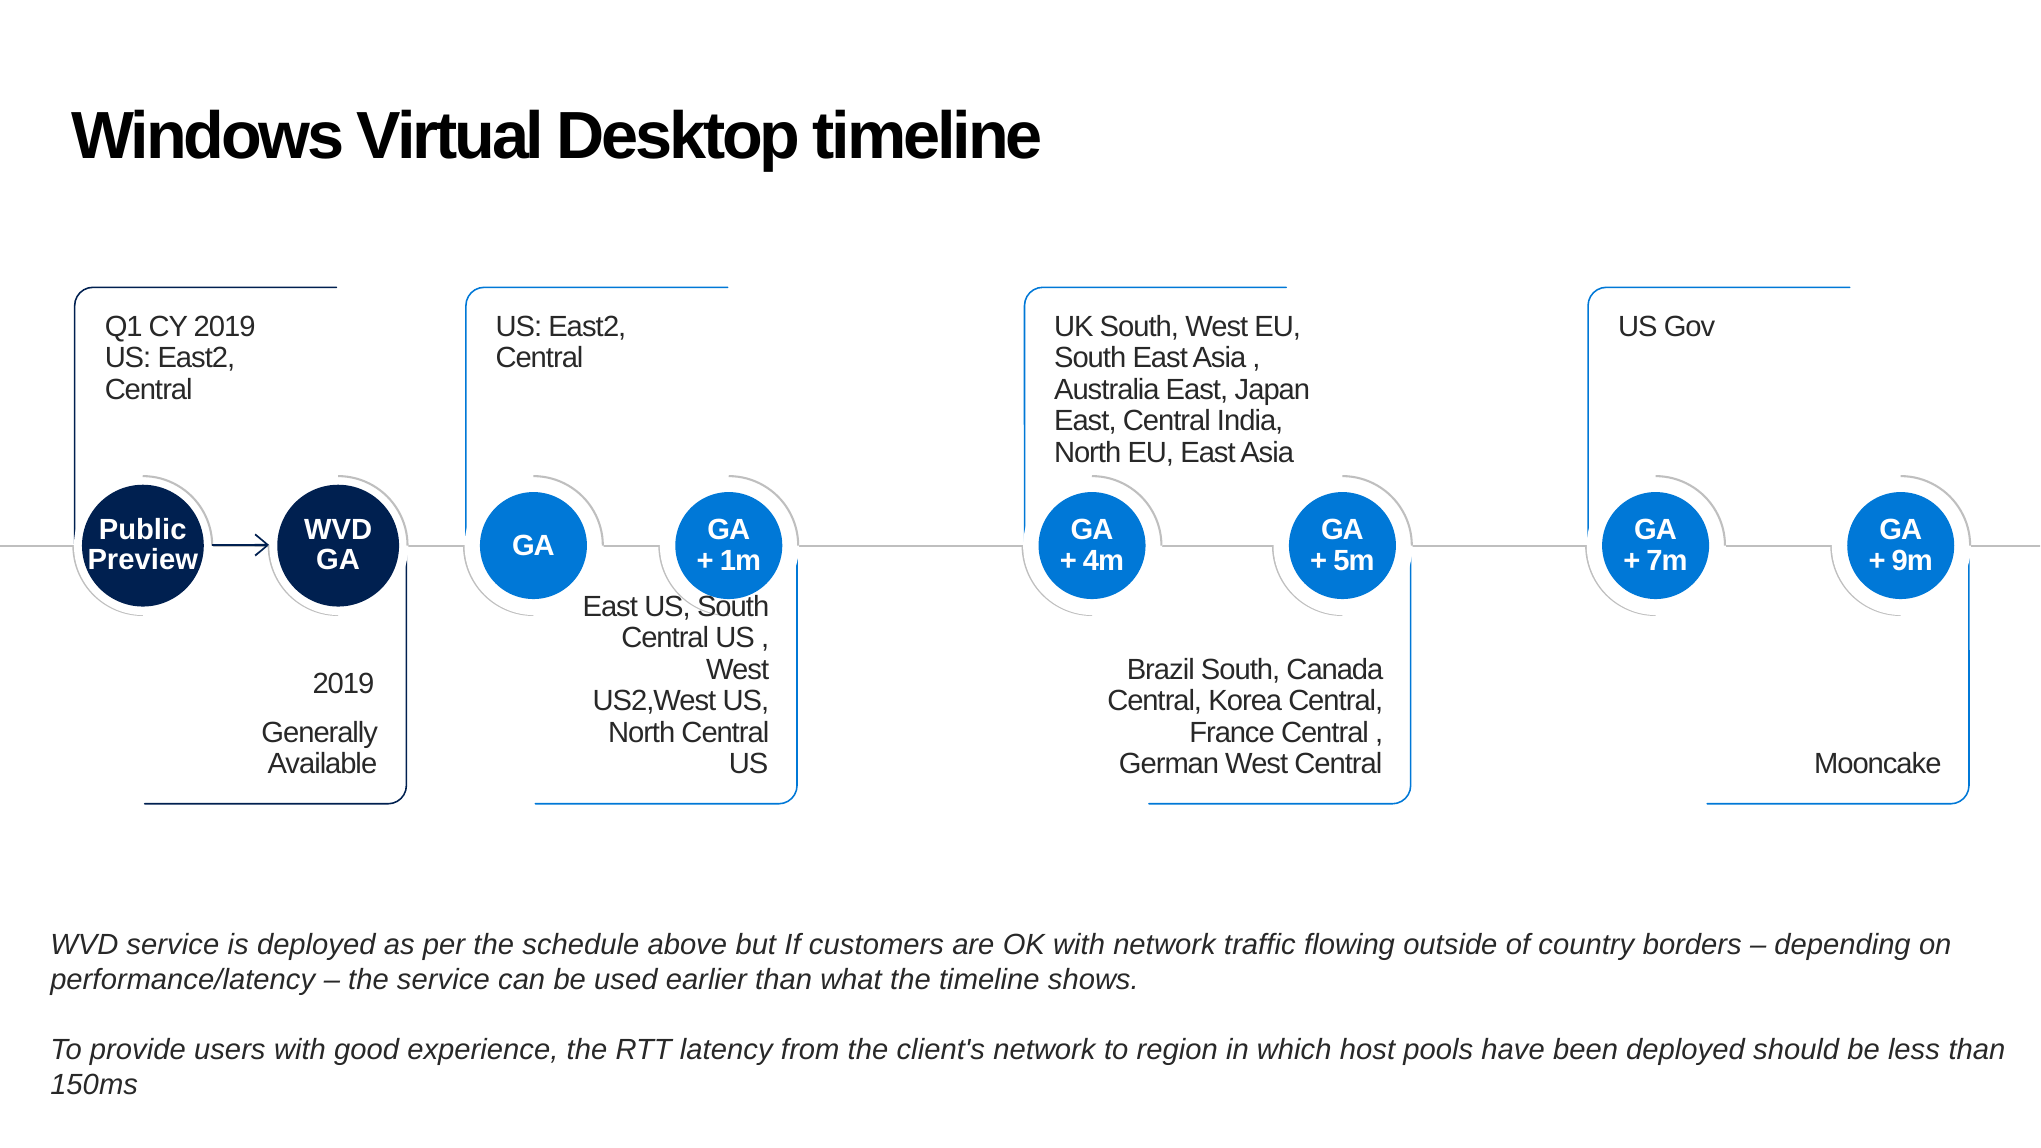

# Windows Virtual Desktop timeline

Q1 CY 2019
US: East2, Central

Public
Preview
US: East2, Central

GA
UK South, West EU, South East Asia , Australia East, Japan East, Central India, North EU, East Asia

GA
+ 7m
GA
+ 4m

US Gov

GA
+ 7m

WVD
GA

2019
Generally Available

GA
+ 1m

East US, South Central US , West US2,West US, North Central US

GA
+ 5m

Brazil South, Canada Central, Korea Central, France Central , German West Central

GA
+ 9m

Mooncake
WVD service is deployed as per the schedule above but If customers are OK with network traffic flowing outside of country borders – depending on performance/latency – the service can be used earlier than what the timeline shows.

To provide users with good experience, the RTT latency from the client's network to region in which host pools have been deployed should be less than 150ms